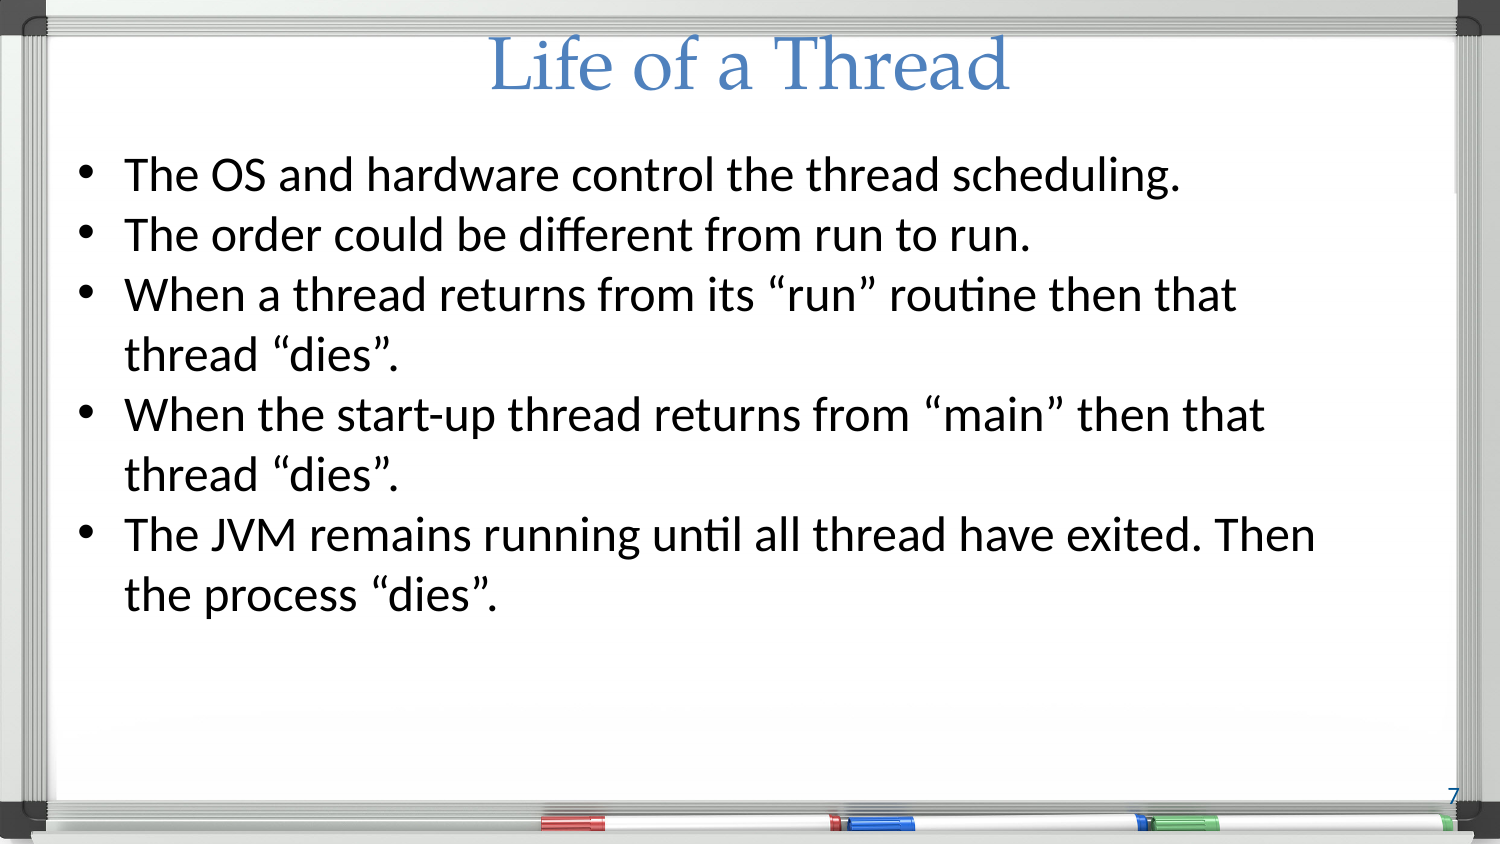

# Life of a Thread
The OS and hardware control the thread scheduling.
The order could be different from run to run.
When a thread returns from its “run” routine then that thread “dies”.
When the start-up thread returns from “main” then that thread “dies”.
The JVM remains running until all thread have exited. Then the process “dies”.

7
Streams of bytes … two ways (into your program and out of your program)
Disks, consoles, sockets, keyboards, printers
Know how to talk streams and you can talk to anything
Initialization (constructor) is different. Use is the same.